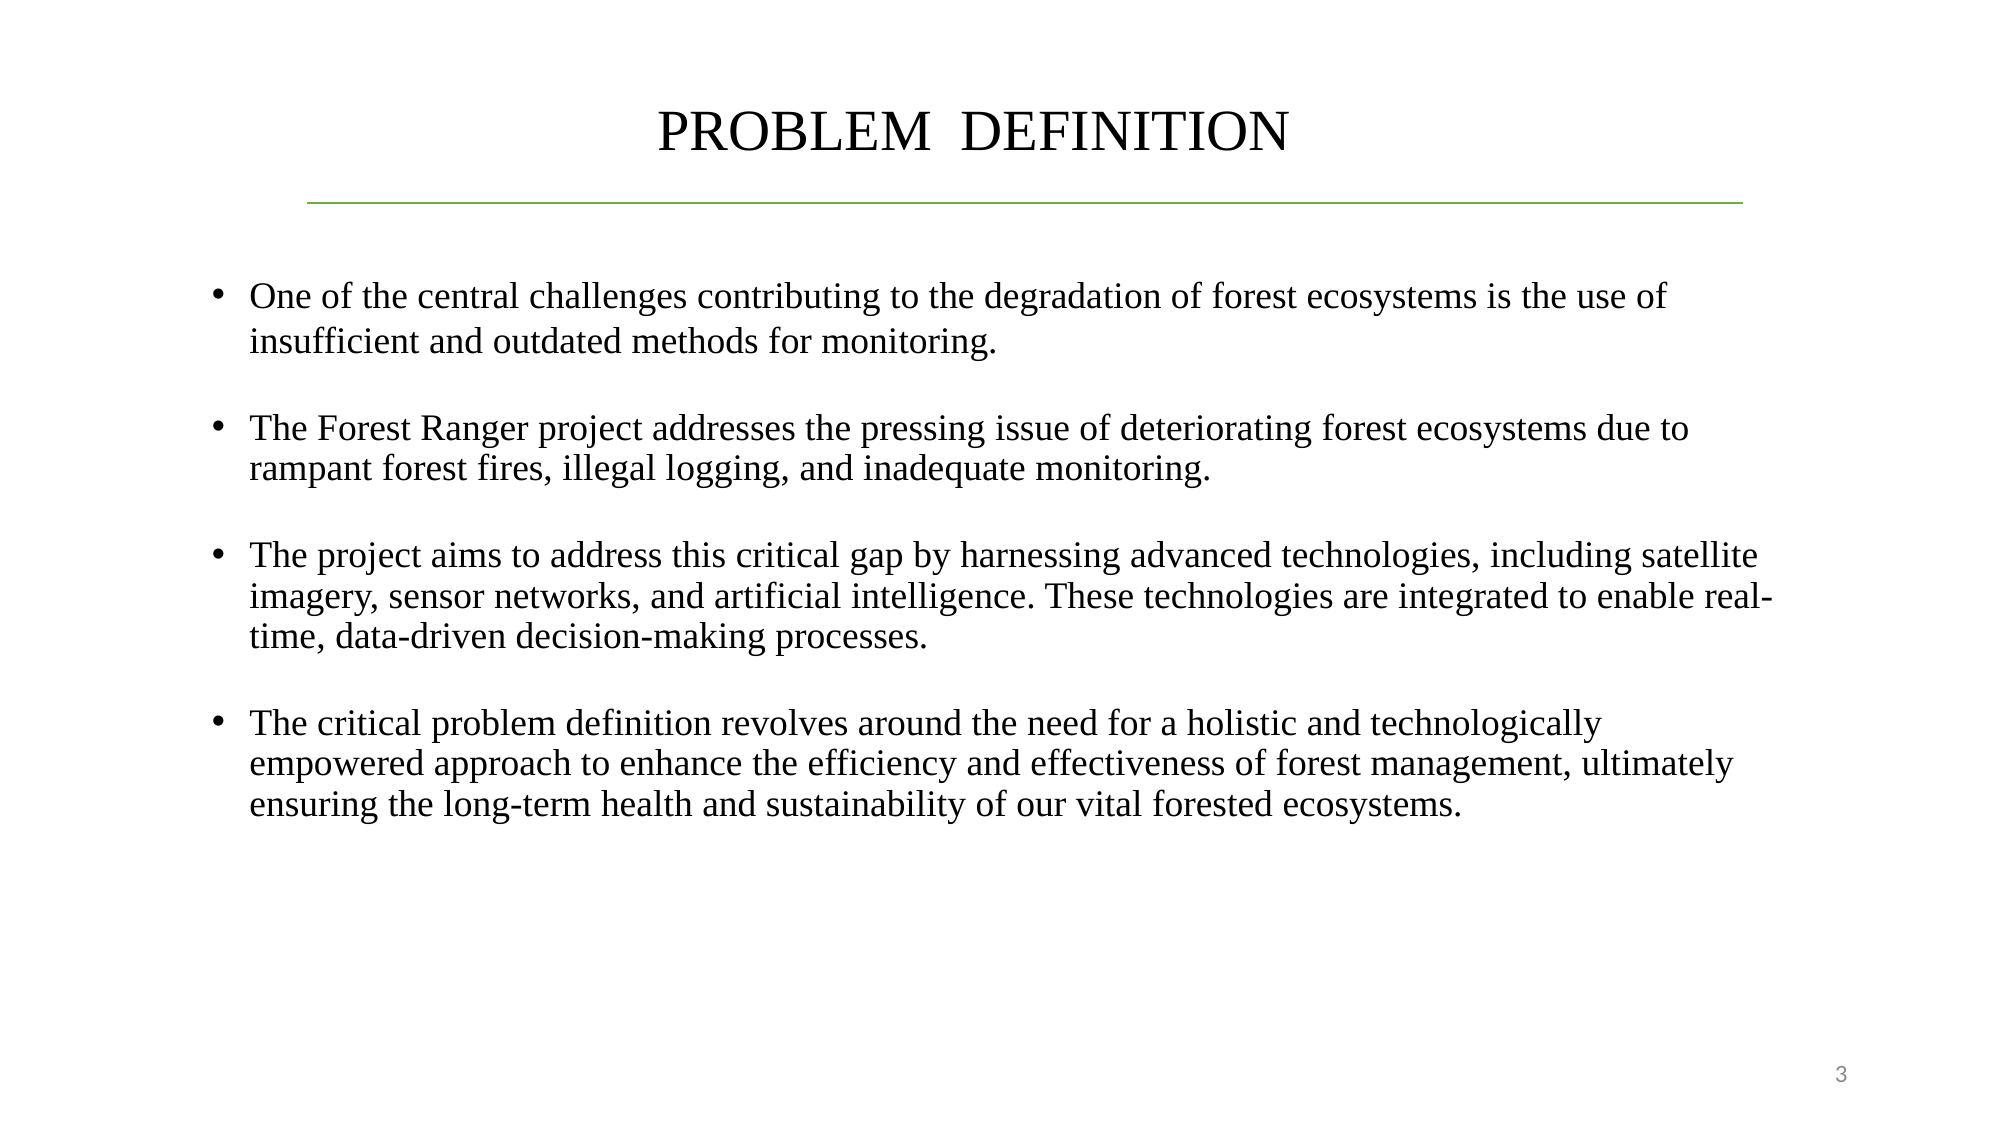

# PROBLEM  DEFINITION
One of the central challenges contributing to the degradation of forest ecosystems is the use of insufficient and outdated methods for monitoring.

The Forest Ranger project addresses the pressing issue of deteriorating forest ecosystems due to rampant forest fires, illegal logging, and inadequate monitoring.

The project aims to address this critical gap by harnessing advanced technologies, including satellite imagery, sensor networks, and artificial intelligence. These technologies are integrated to enable real-time, data-driven decision-making processes.

The critical problem definition revolves around the need for a holistic and technologically empowered approach to enhance the efficiency and effectiveness of forest management, ultimately ensuring the long-term health and sustainability of our vital forested ecosystems.
3